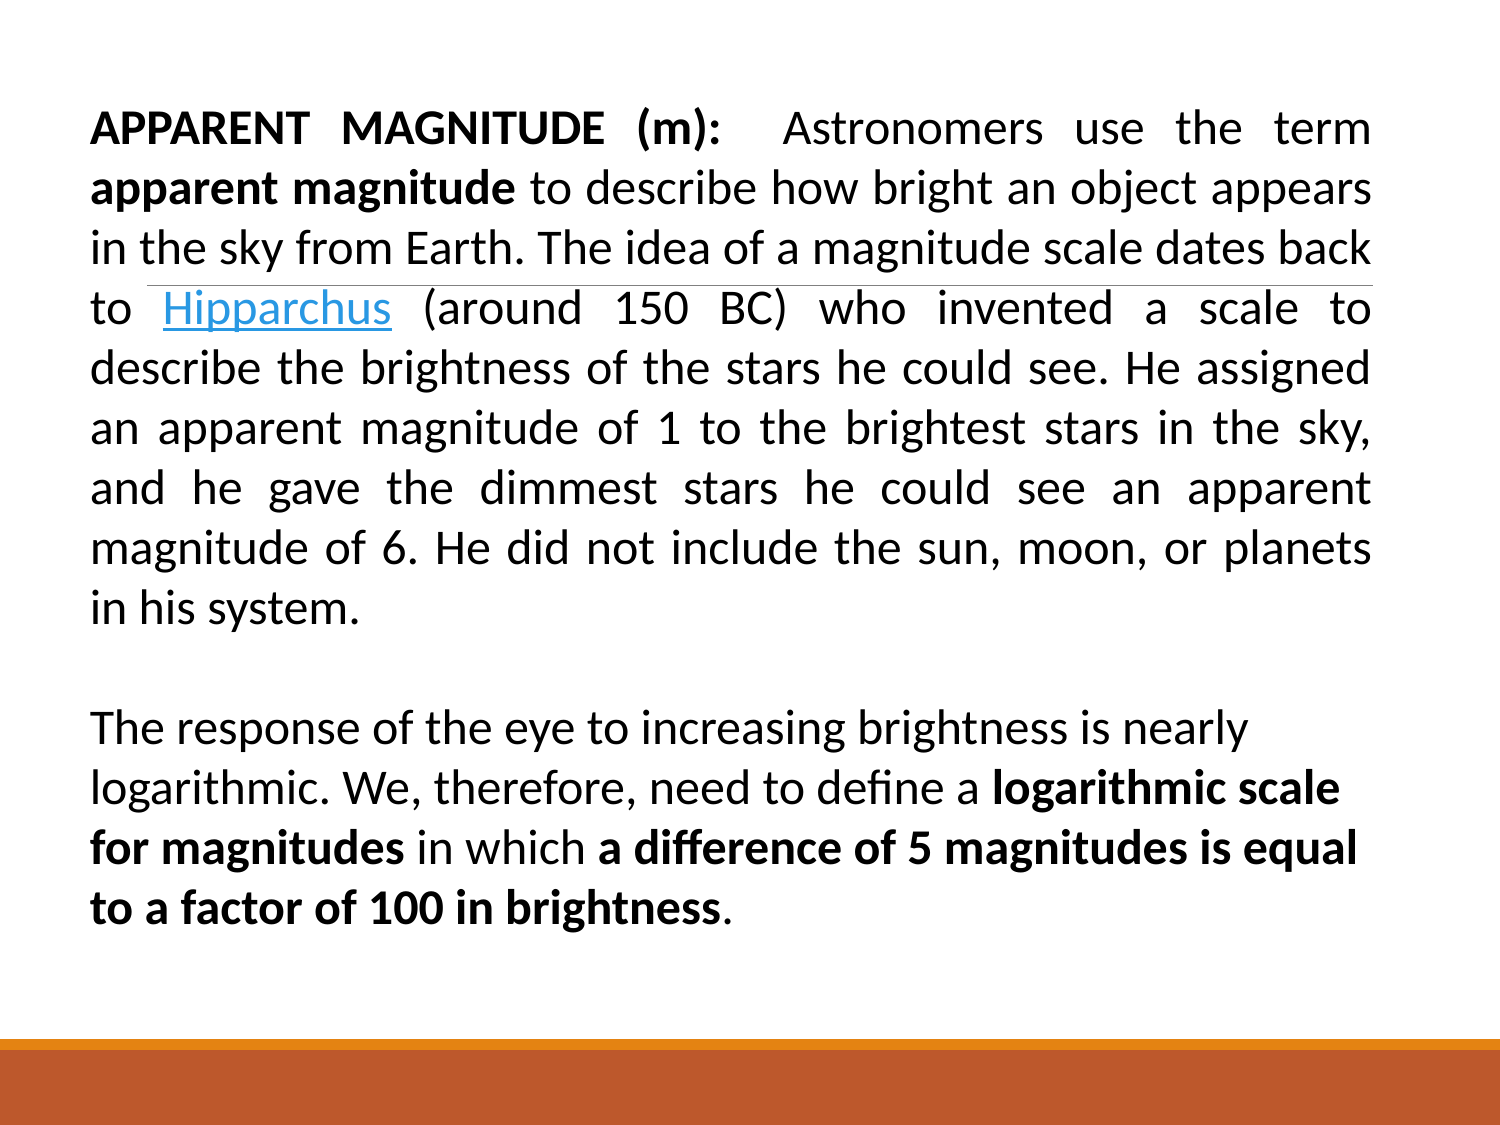

APPARENT MAGNITUDE (m):  Astronomers use the term apparent magnitude to describe how bright an object appears in the sky from Earth. The idea of a magnitude scale dates back to Hipparchus (around 150 BC) who invented a scale to describe the brightness of the stars he could see. He assigned an apparent magnitude of 1 to the brightest stars in the sky, and he gave the dimmest stars he could see an apparent magnitude of 6. He did not include the sun, moon, or planets in his system.

The response of the eye to increasing brightness is nearly logarithmic. We, therefore, need to define a logarithmic scale for magnitudes in which a difference of 5 magnitudes is equal to a factor of 100 in brightness.